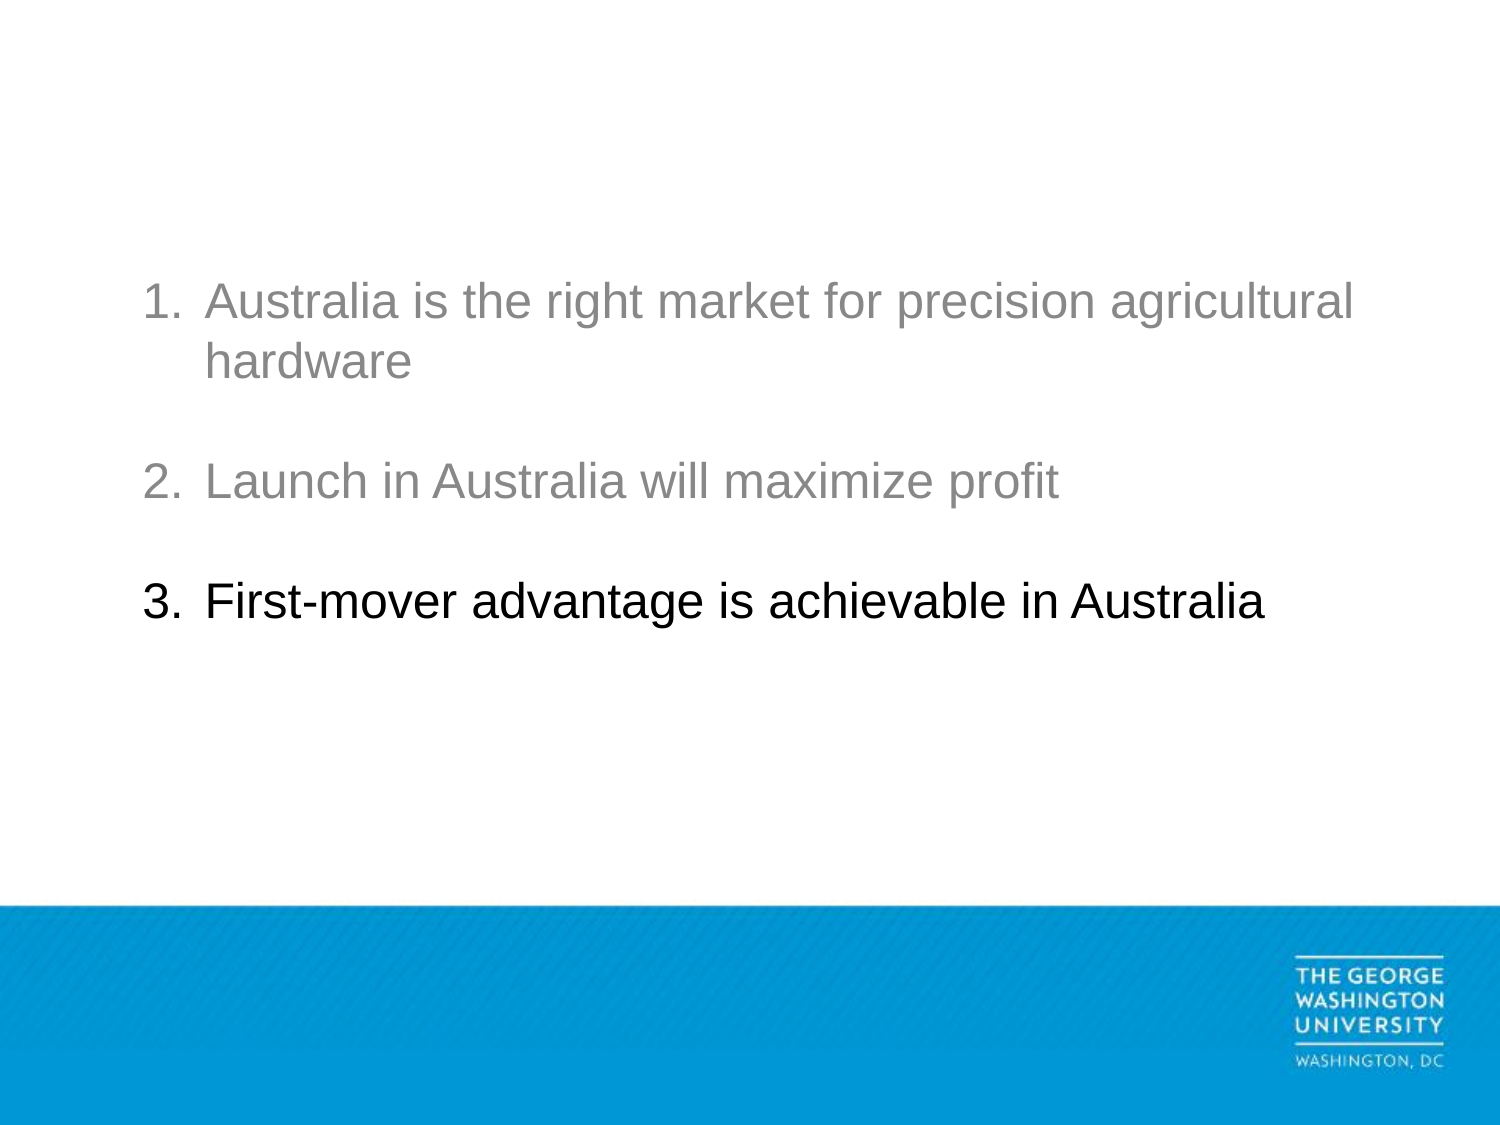

Australia is the right market for precision agricultural hardware

Launch in Australia will maximize profit

First-mover advantage is achievable in Australia